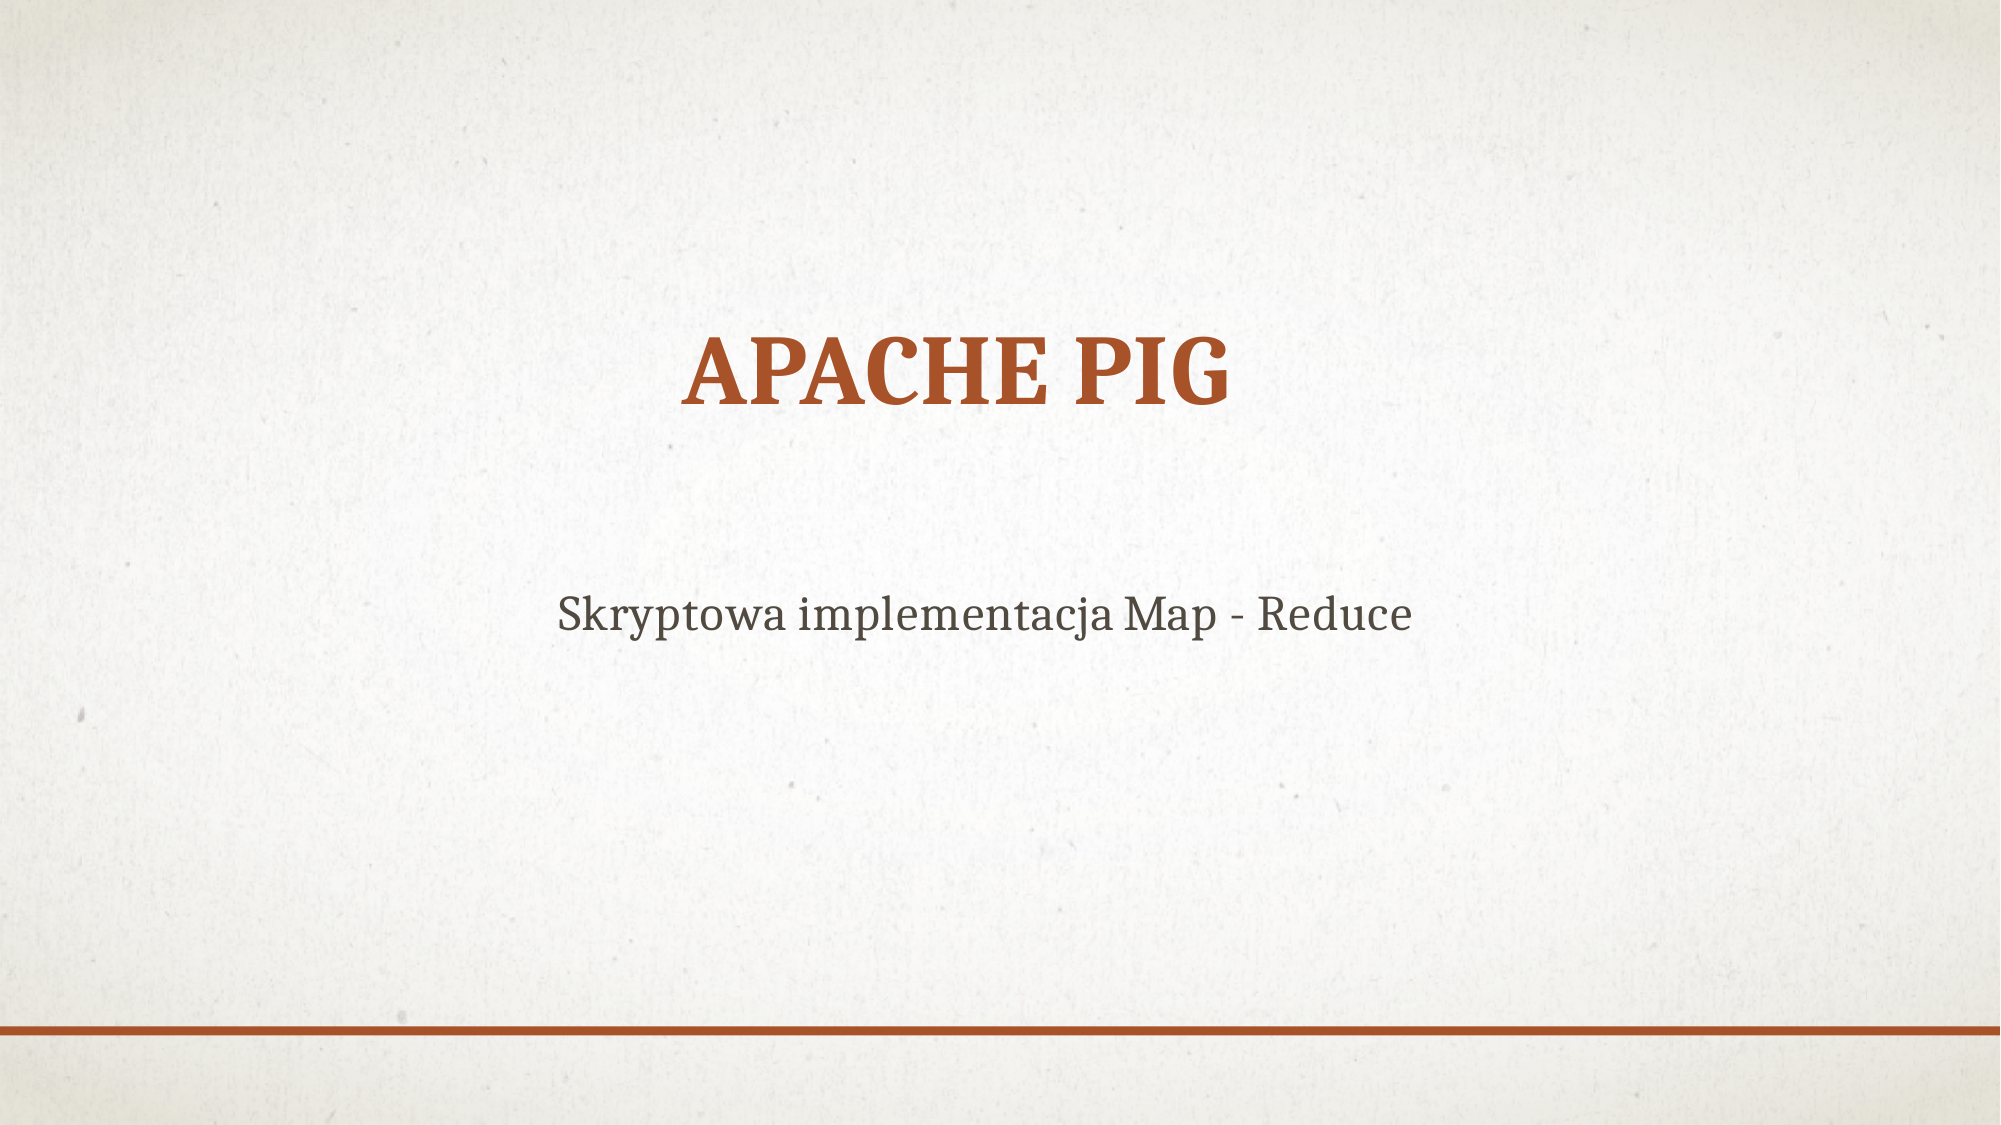

Apache PIg
Skryptowa implementacja Map - Reduce